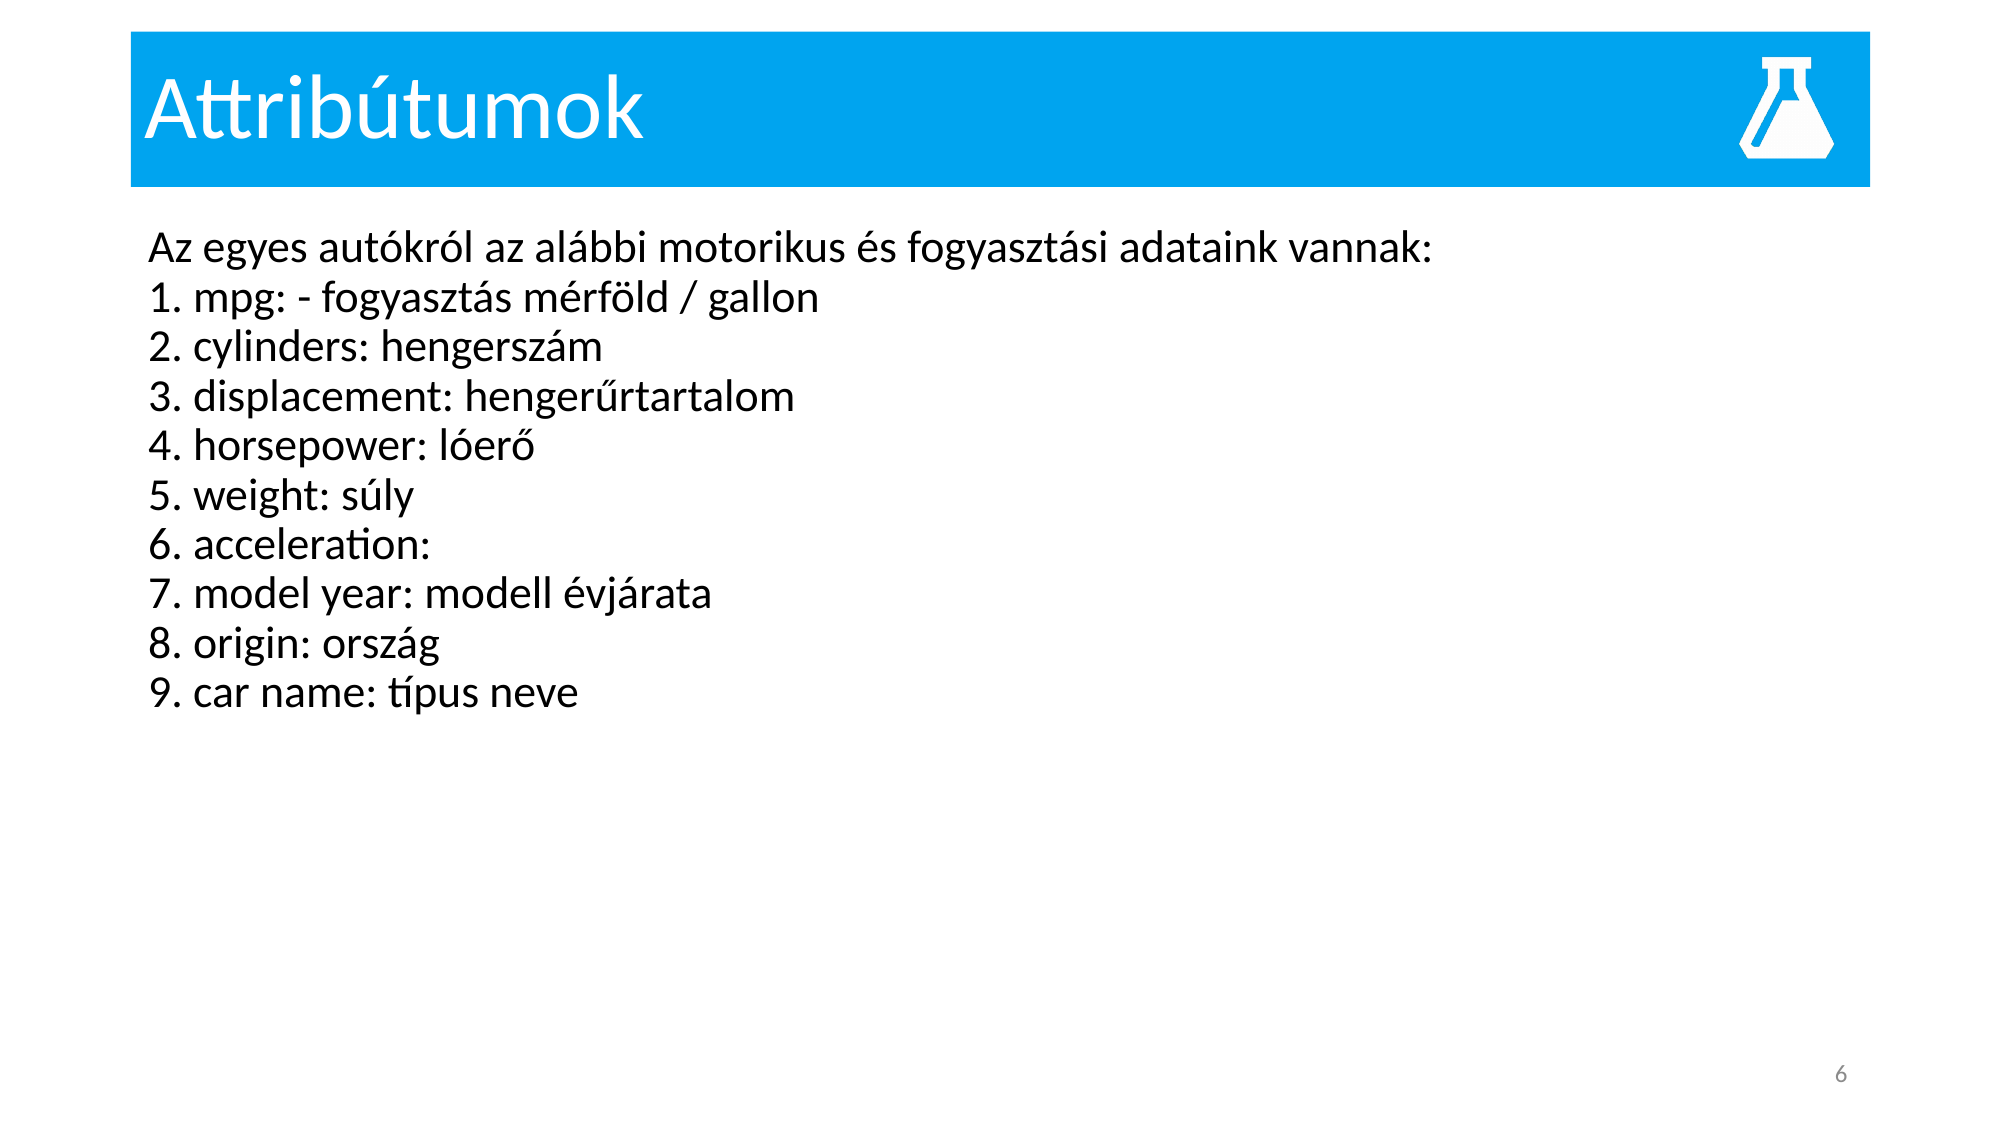

# Attribútumok
Az egyes autókról az alábbi motorikus és fogyasztási adataink vannak:
1. mpg: - fogyasztás mérföld / gallon
2. cylinders: hengerszám
3. displacement: hengerűrtartalom
4. horsepower: lóerő
5. weight: súly
6. acceleration:
7. model year: modell évjárata
8. origin: ország
9. car name: típus neve
6